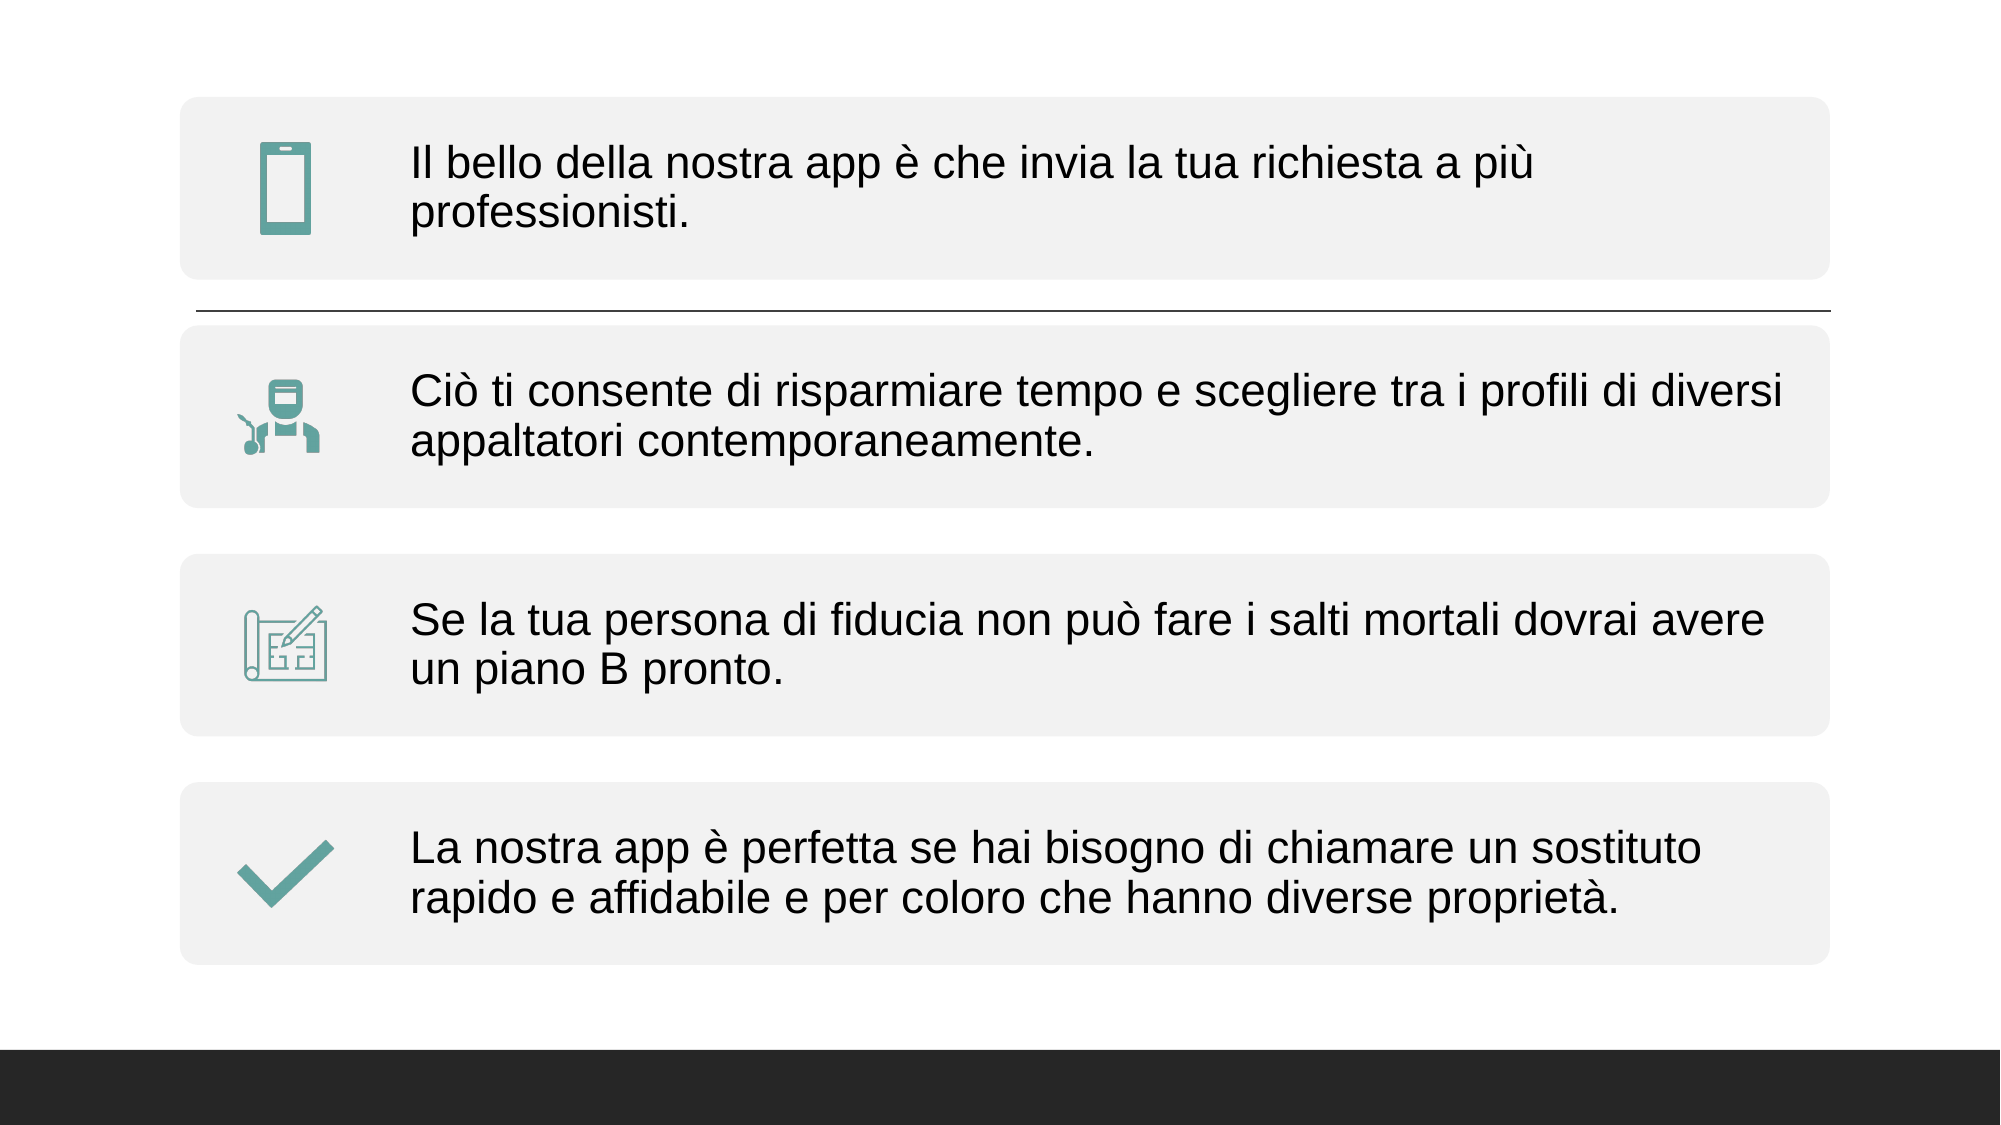

Il bello della nostra app è che invia la tua richiesta a più professionisti.
Ciò ti consente di risparmiare tempo e scegliere tra i profili di diversi appaltatori contemporaneamente.
Se la tua persona di fiducia non può fare i salti mortali dovrai avere un piano B pronto.
La nostra app è perfetta se hai bisogno di chiamare un sostituto rapido e affidabile e per coloro che hanno diverse proprietà.